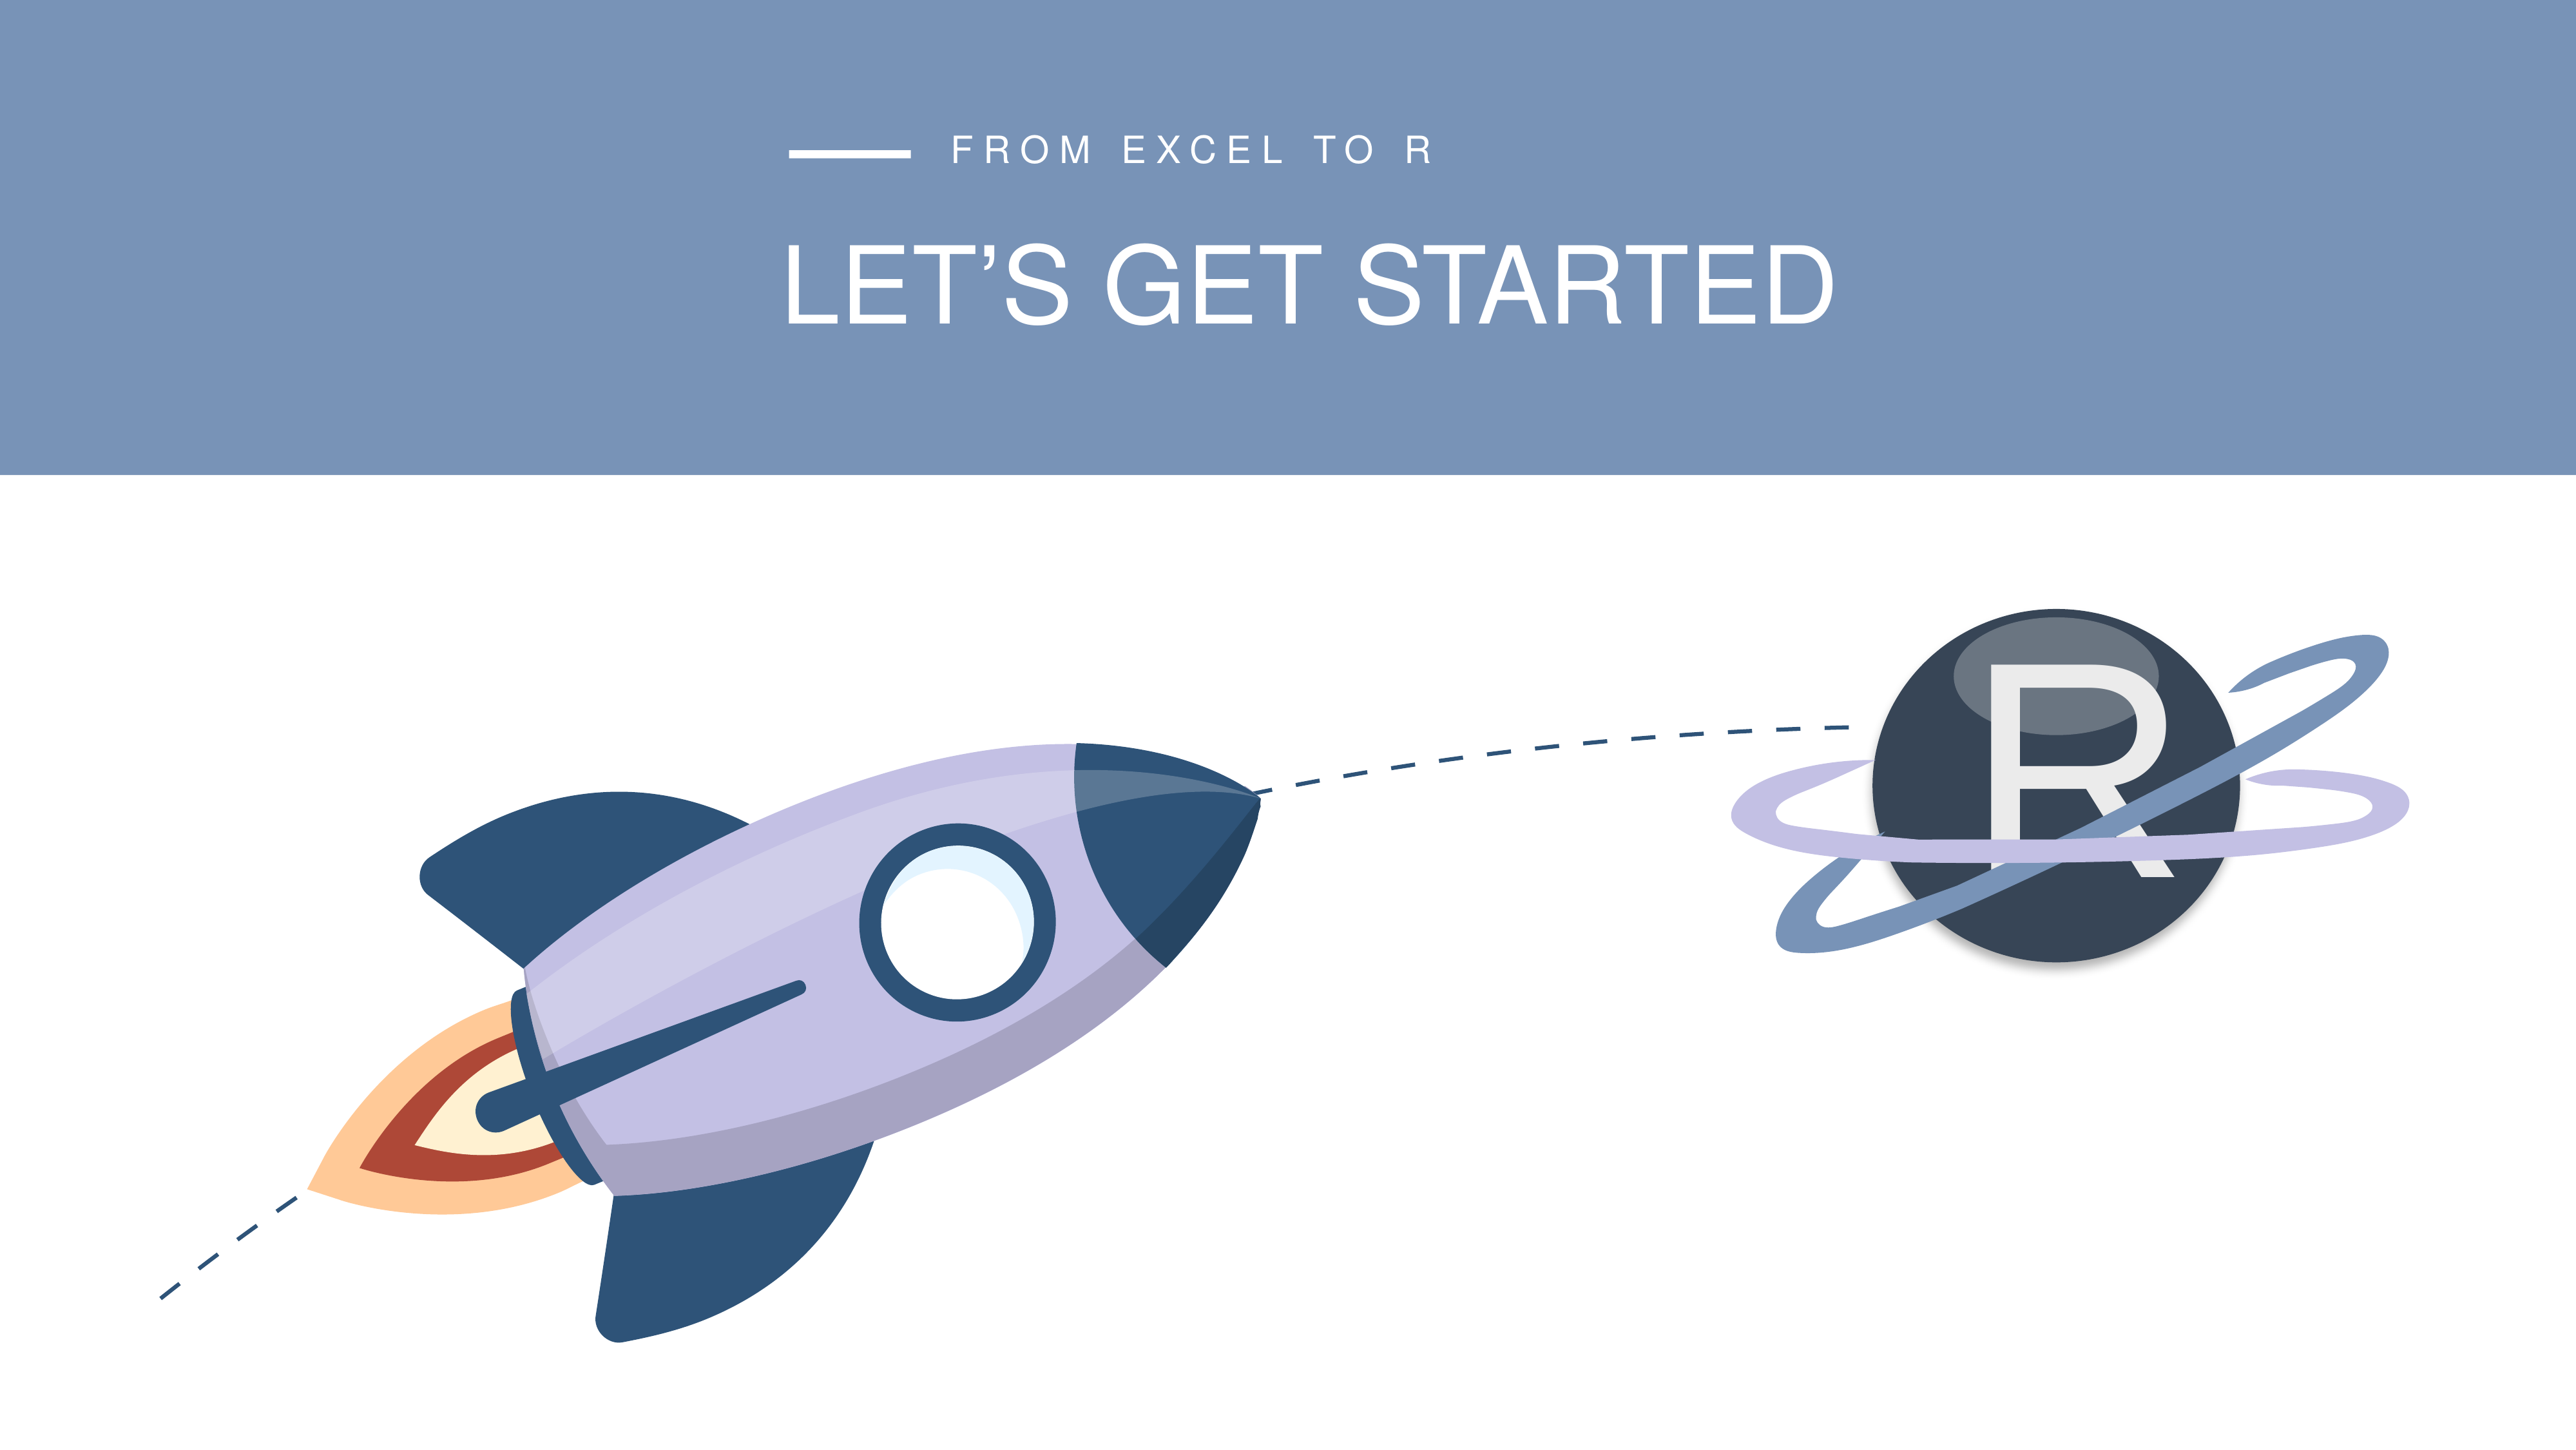

FROM EXCEL TO R

LET’S GET STARTED
R